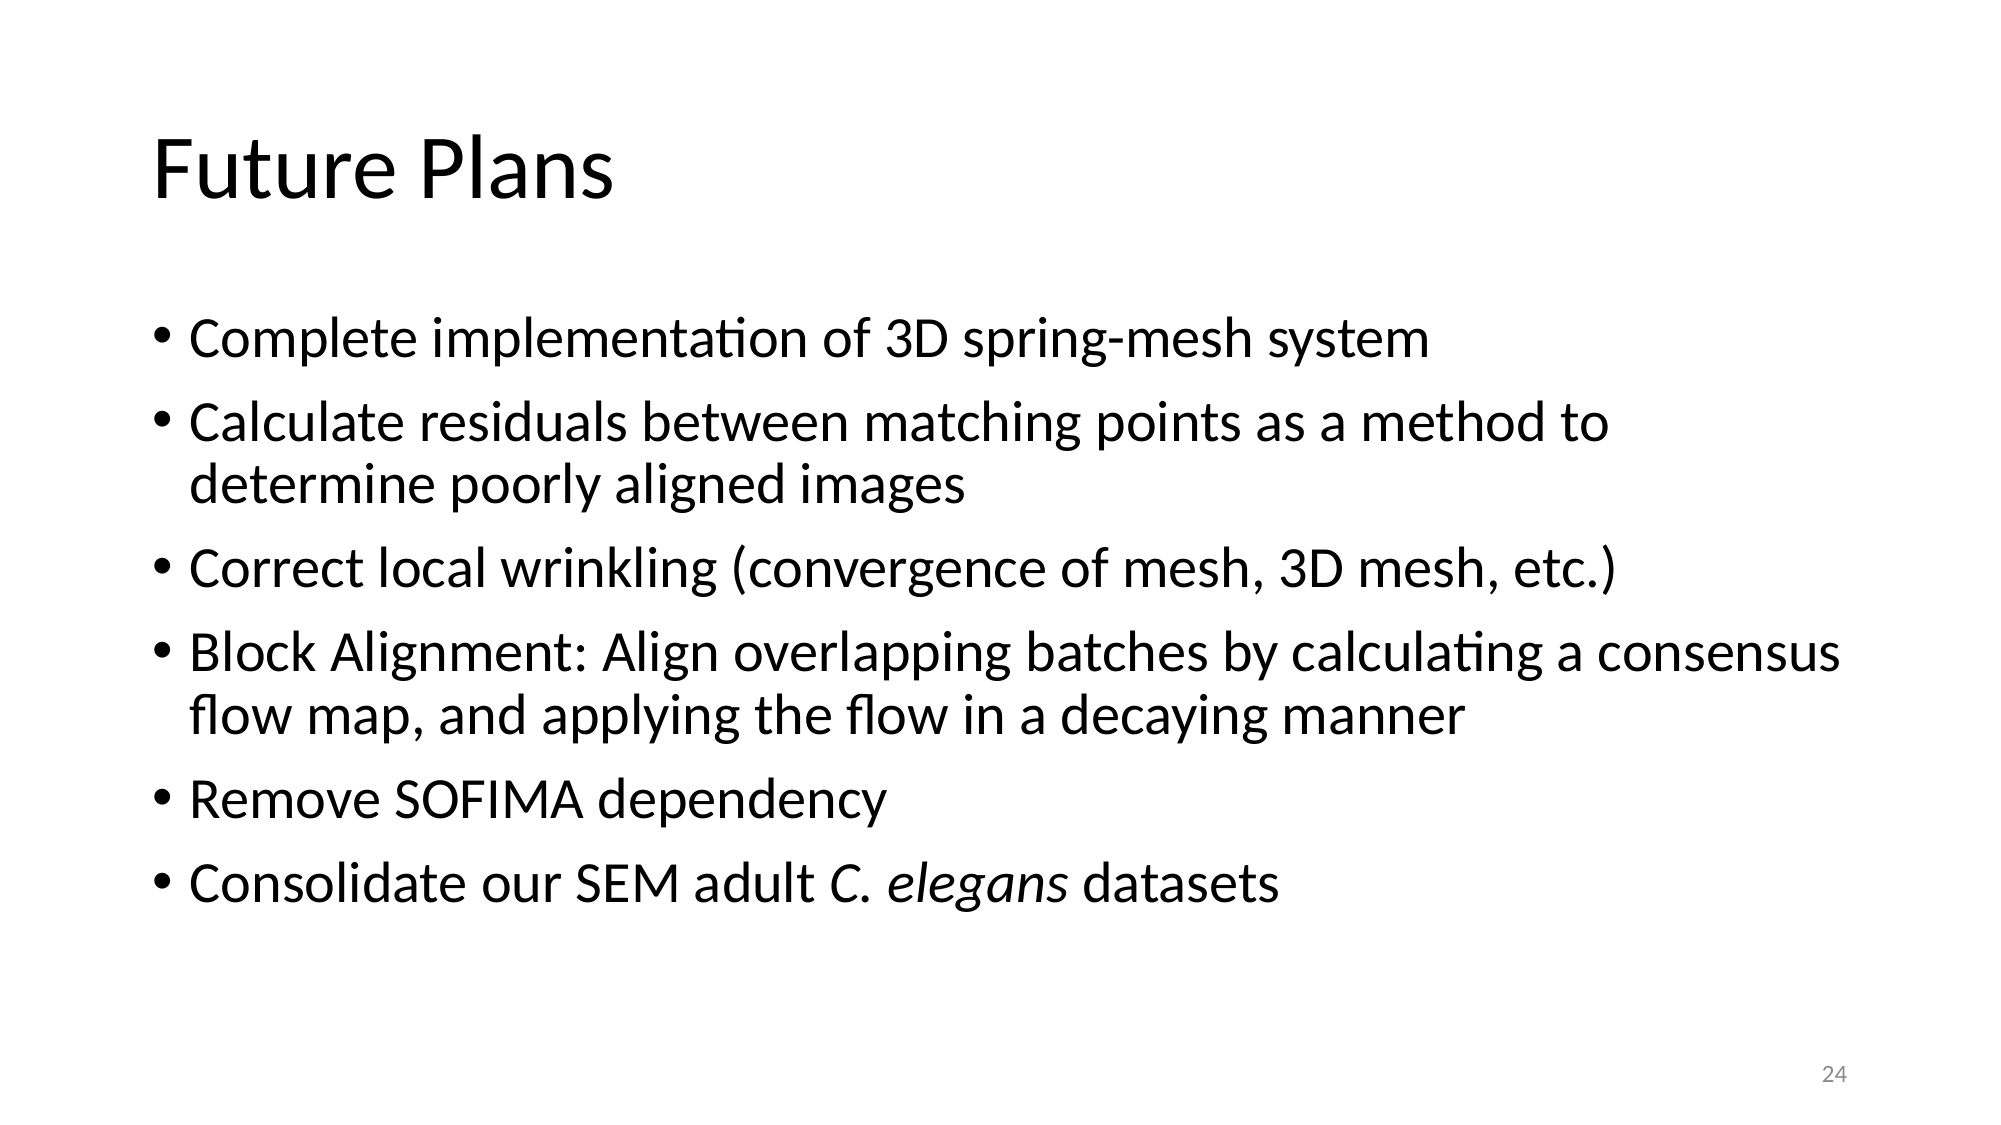

# Future Plans
Complete implementation of 3D spring-mesh system
Calculate residuals between matching points as a method to determine poorly aligned images
Correct local wrinkling (convergence of mesh, 3D mesh, etc.)
Block Alignment: Align overlapping batches by calculating a consensus flow map, and applying the flow in a decaying manner
Remove SOFIMA dependency
Consolidate our SEM adult C. elegans datasets
24